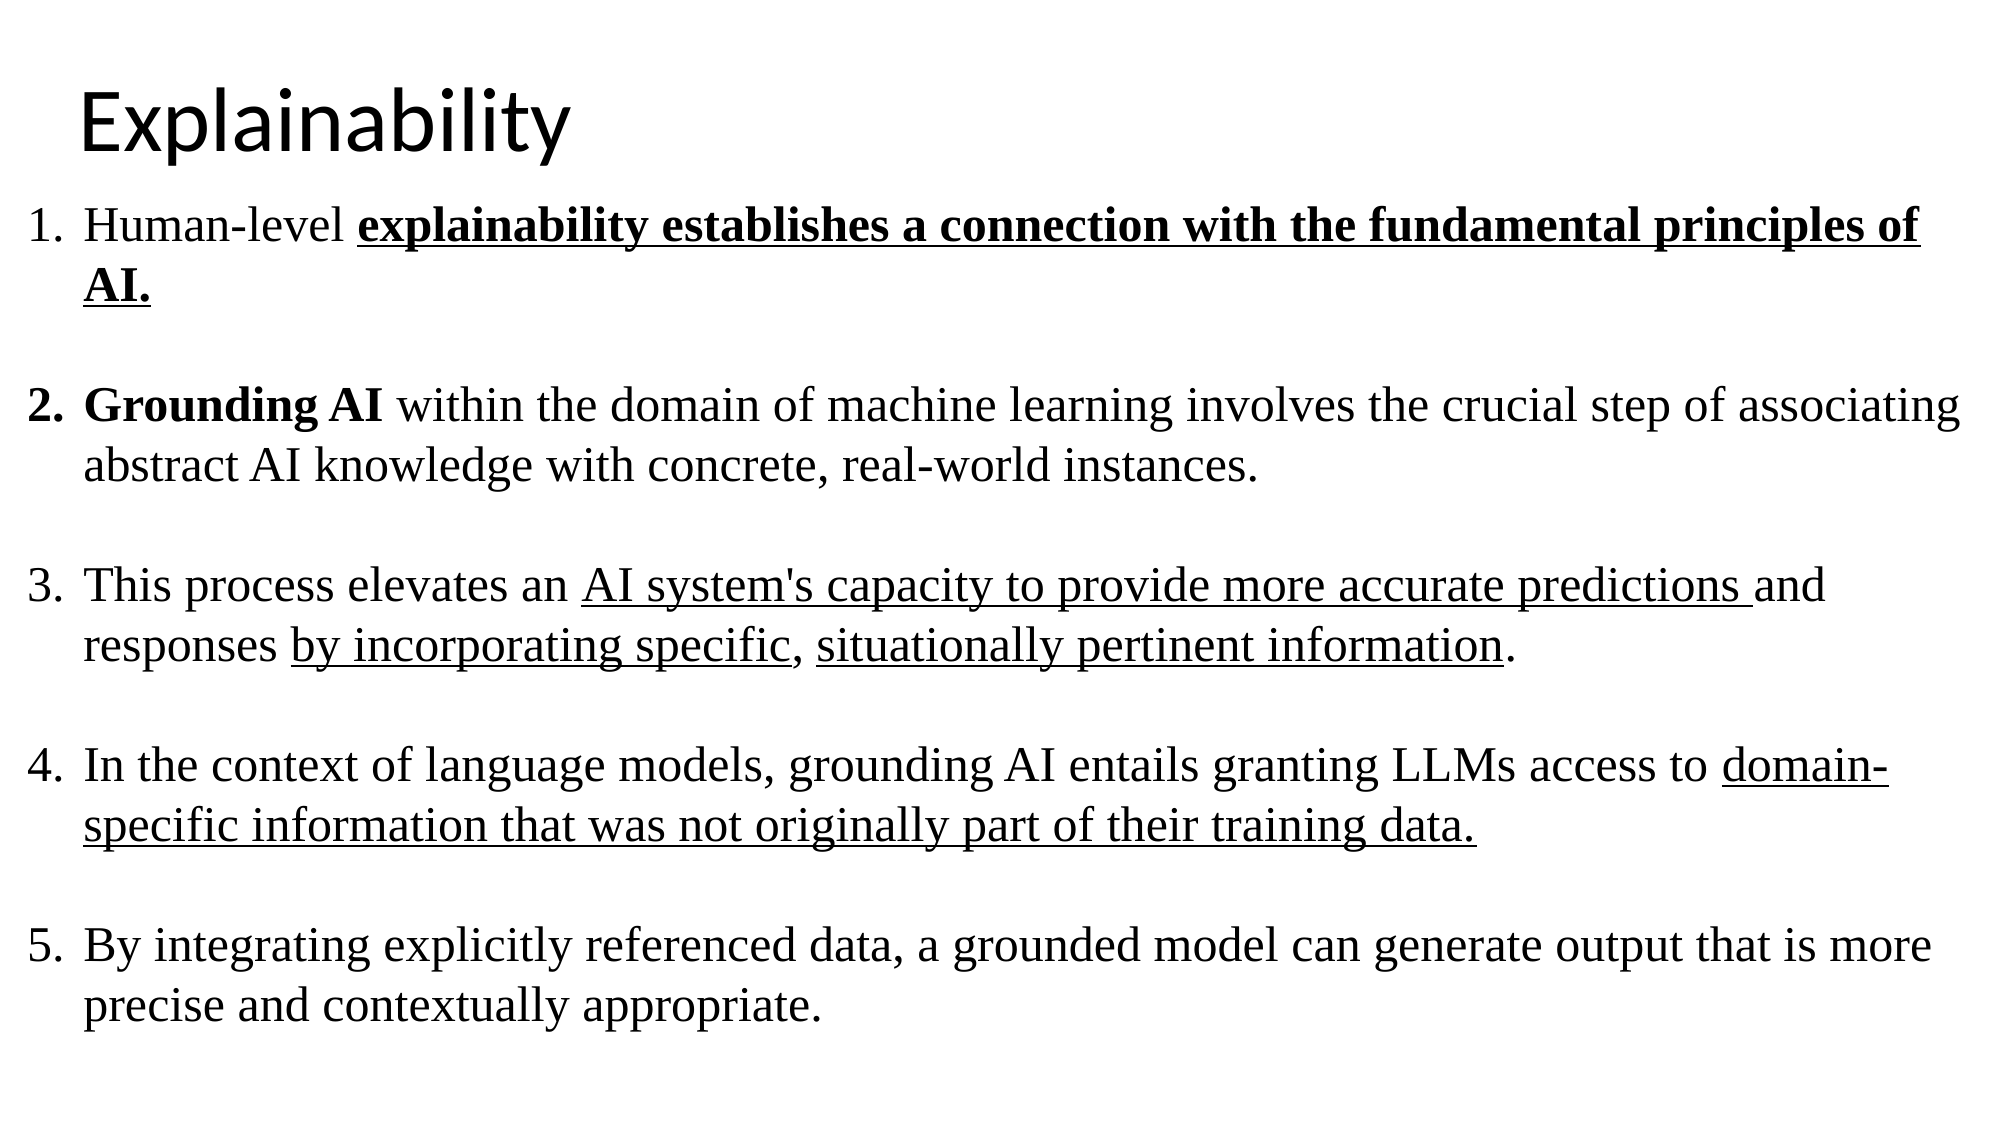

# Explainability
Human-level explainability establishes a connection with the fundamental principles of AI.

Grounding AI within the domain of machine learning involves the crucial step of associating abstract AI knowledge with concrete, real-world instances.

This process elevates an AI system's capacity to provide more accurate predictions and responses by incorporating specific, situationally pertinent information.

In the context of language models, grounding AI entails granting LLMs access to domain-specific information that was not originally part of their training data.

By integrating explicitly referenced data, a grounded model can generate output that is more precise and contextually appropriate.